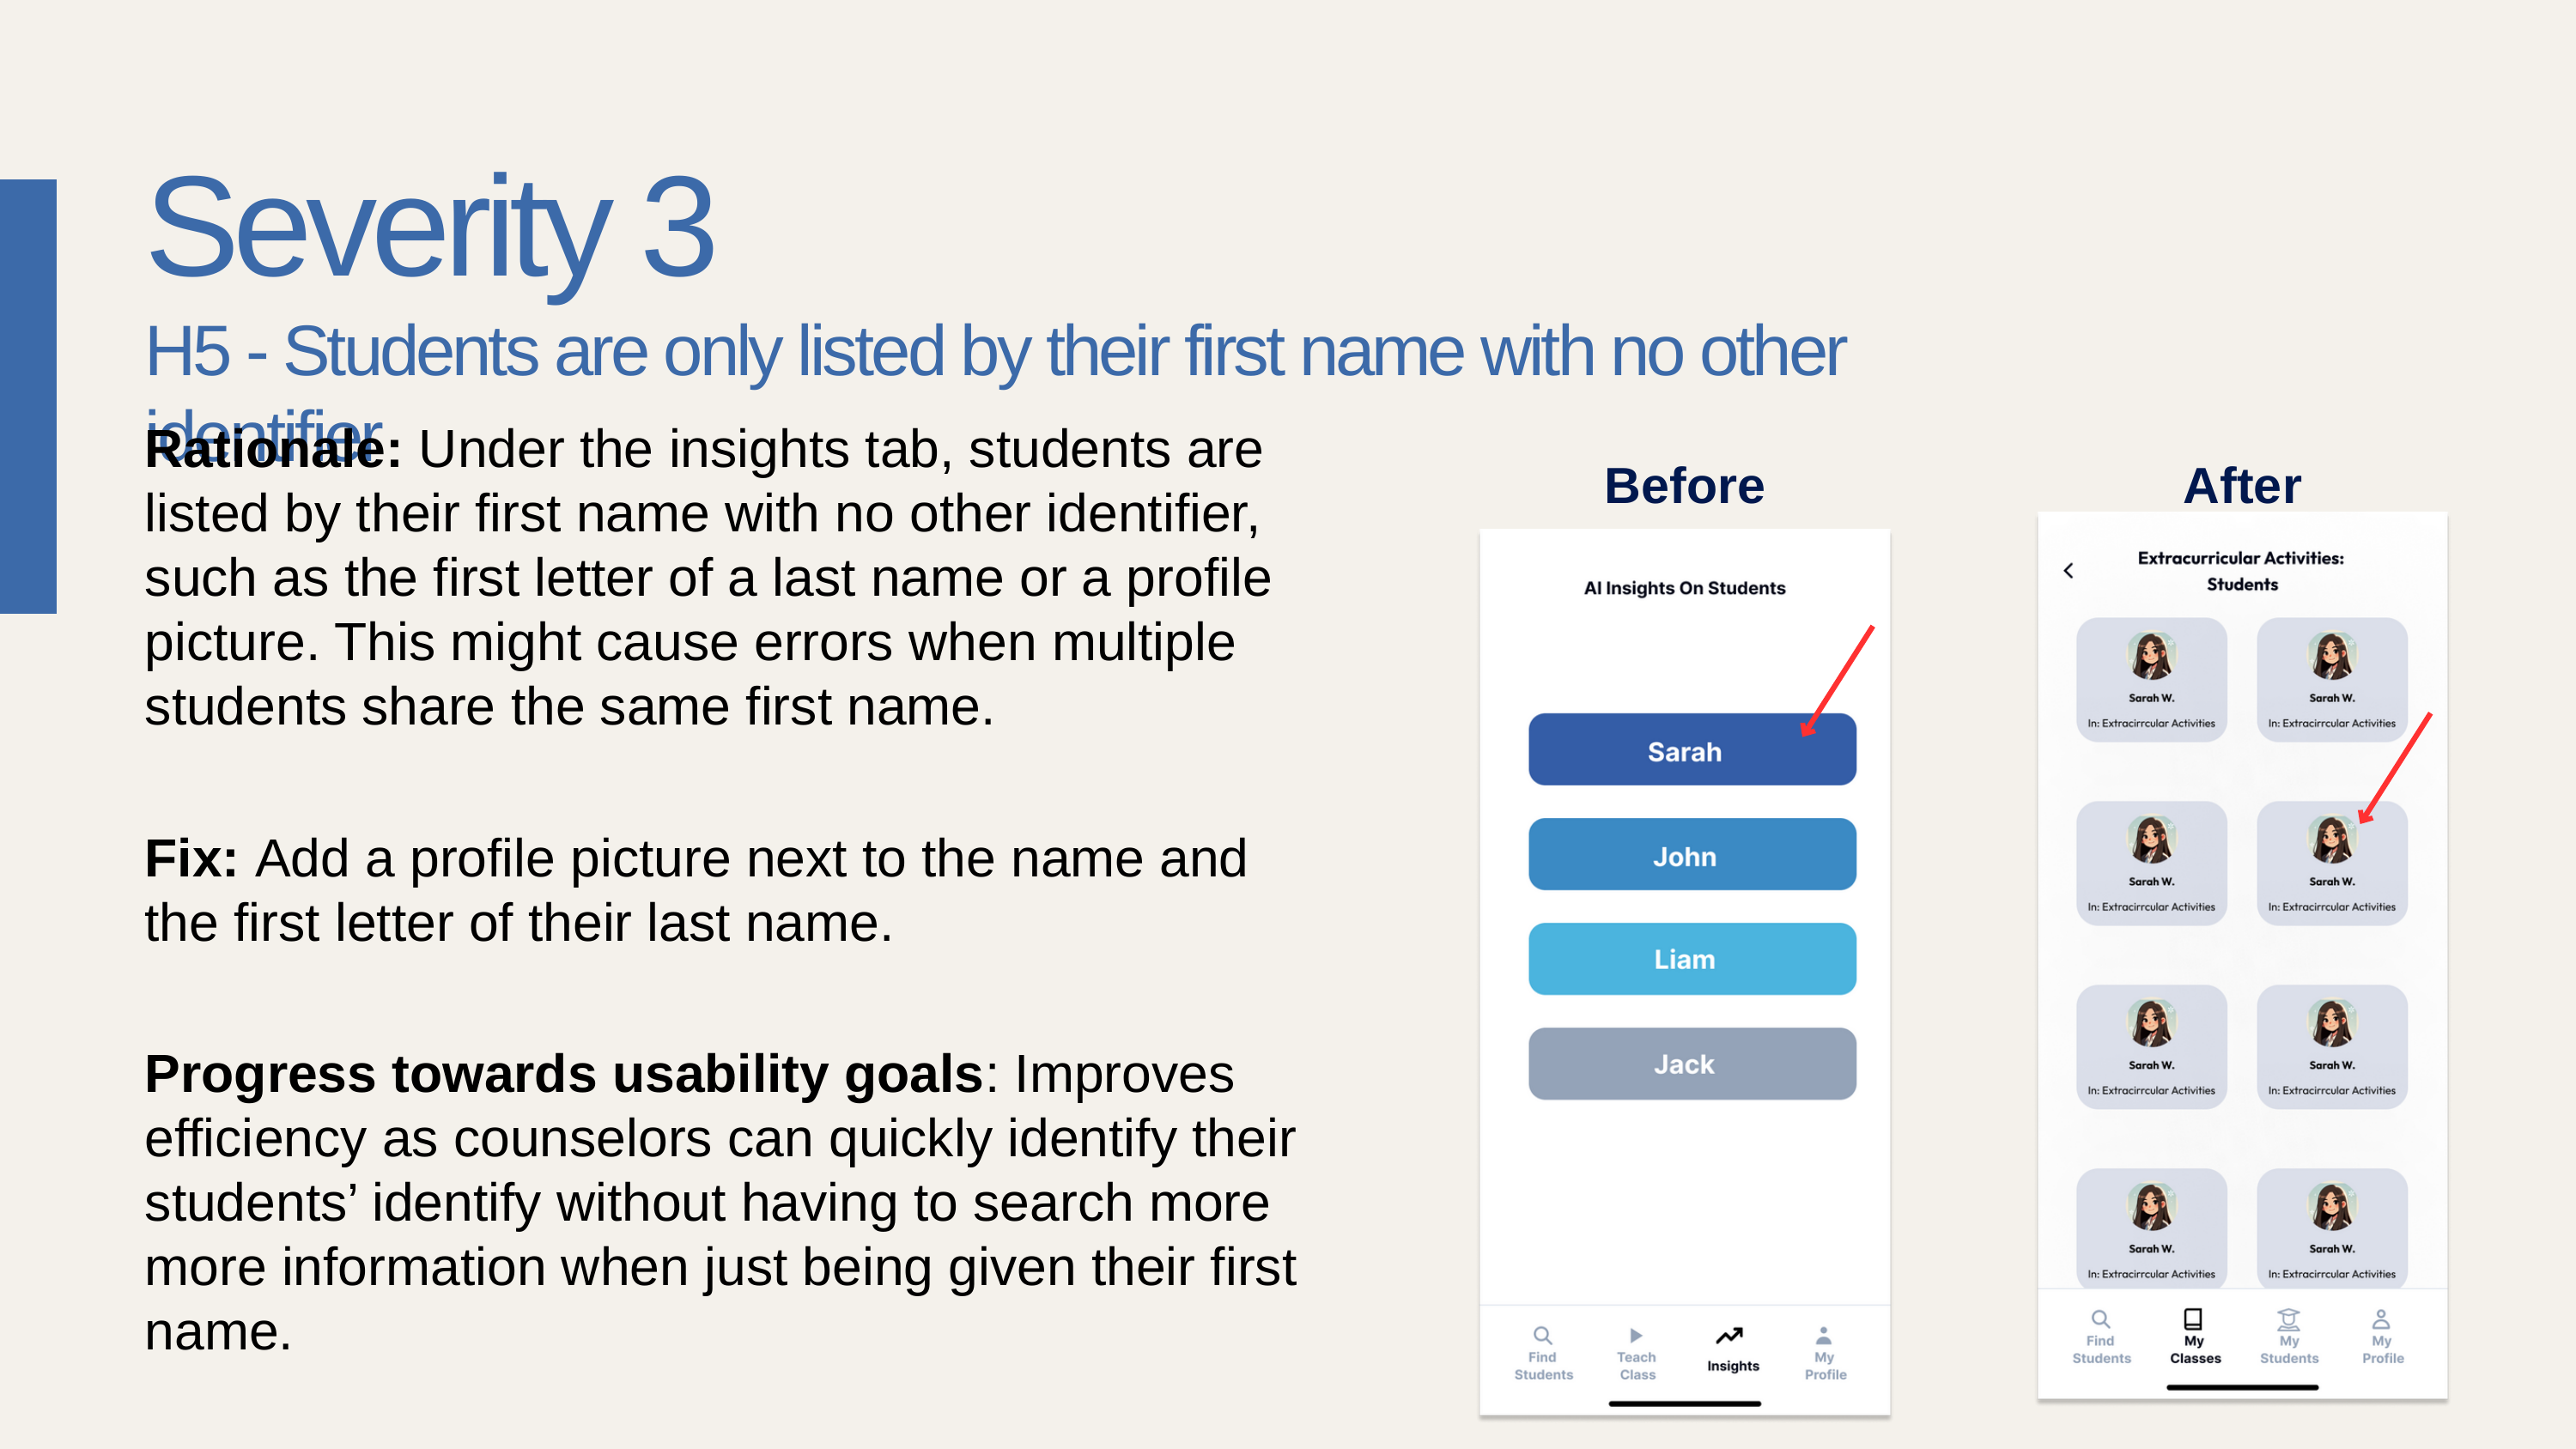

Severity 3
H5 - Students are only listed by their first name with no other identifier

Rationale: Under the insights tab, students are listed by their first name with no other identifier, such as the first letter of a last name or a profile picture. This might cause errors when multiple students share the same first name.
Before
After

Fix: Add a profile picture next to the name and the first letter of their last name.
Progress towards usability goals: Improves efficiency as counselors can quickly identify their students’ identify without having to search more more information when just being given their first name.